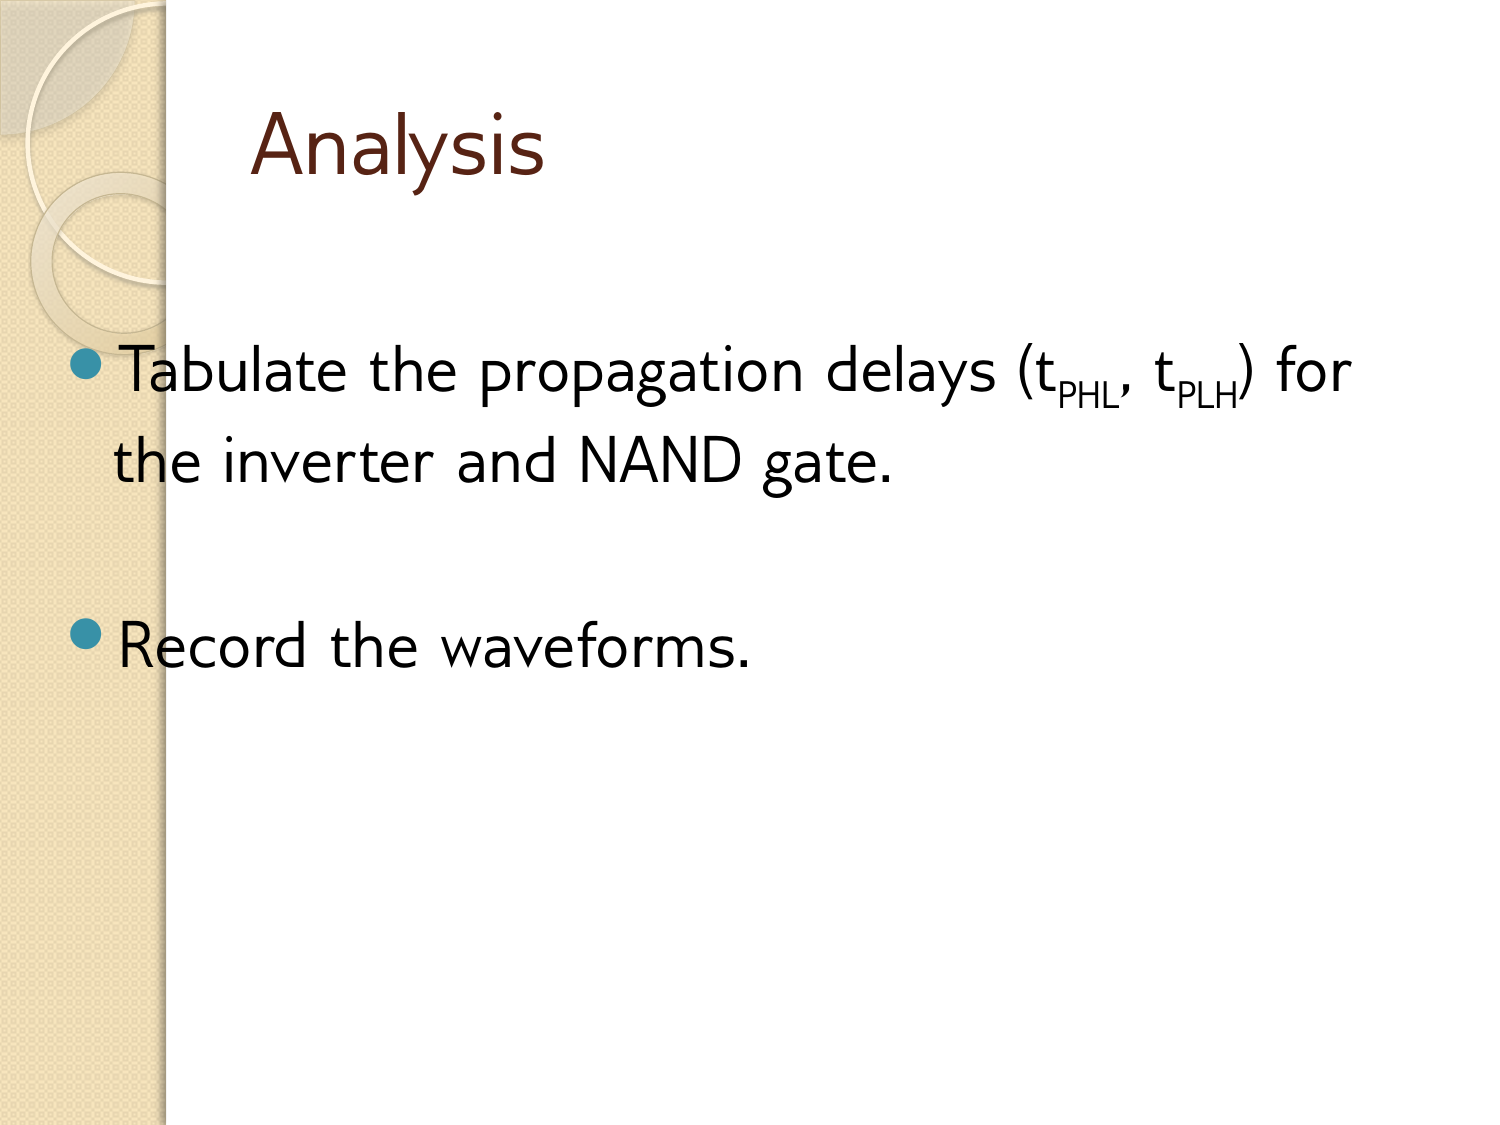

# Analysis

Tabulate the propagation delays (tPHL, tPLH) for the inverter and NAND gate.

Record the waveforms.